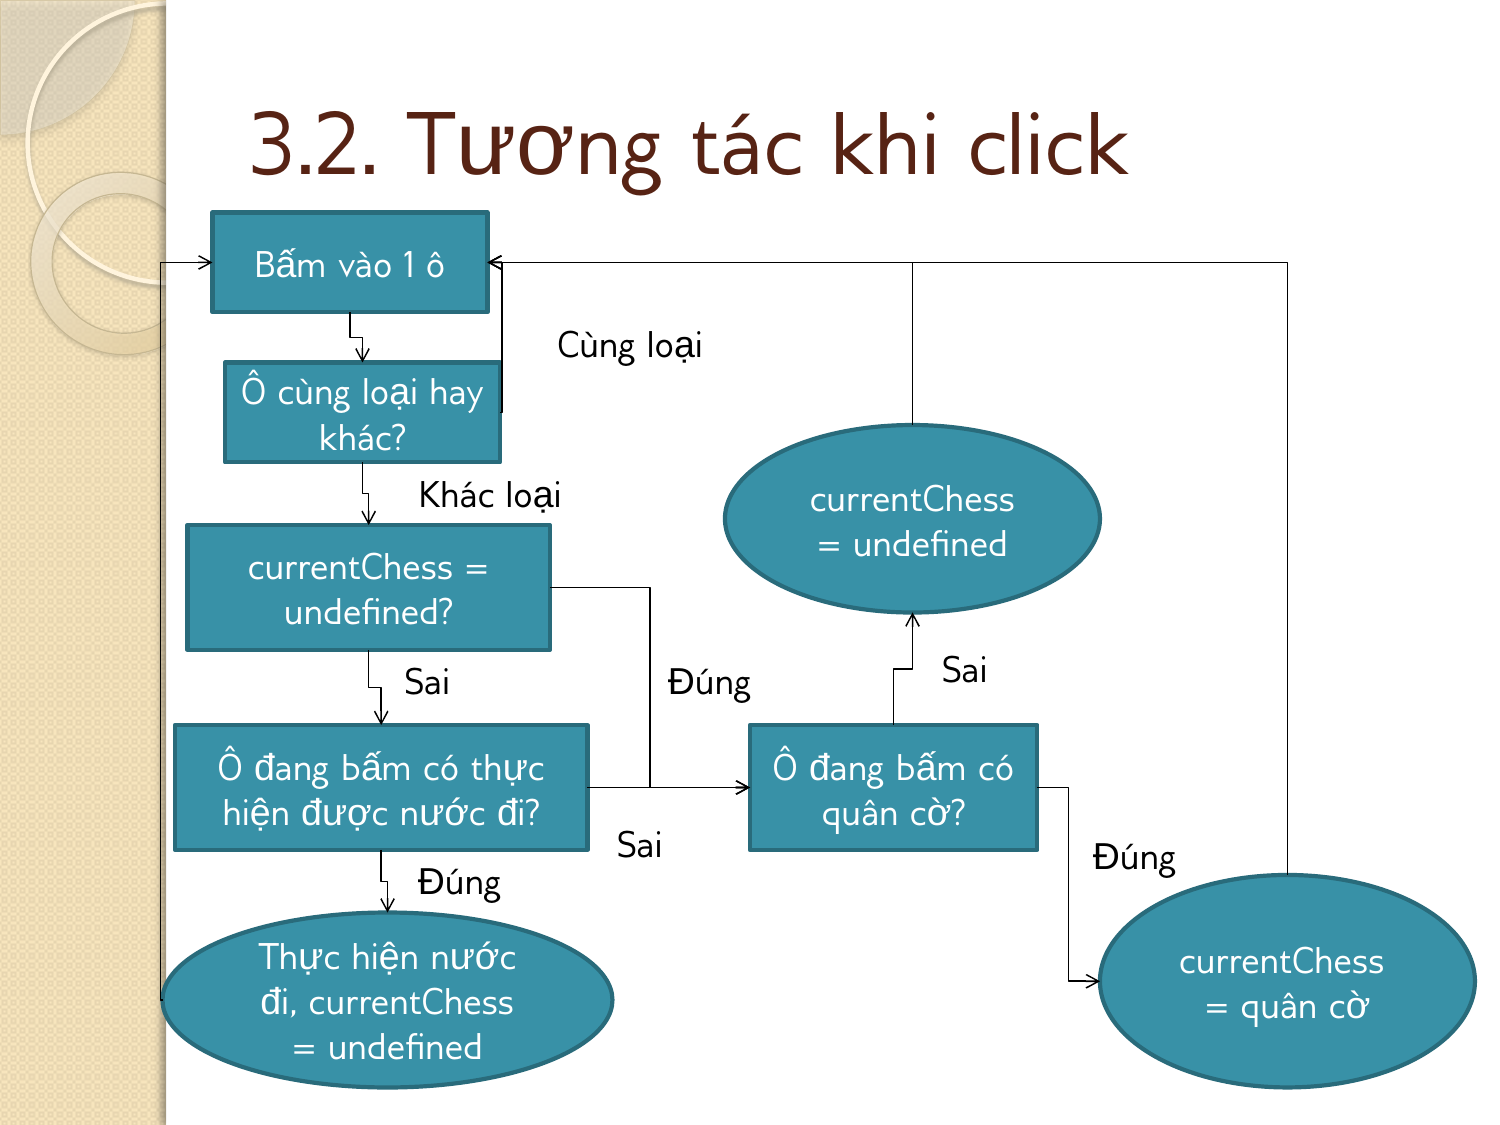

# 3.2. Tương tác khi click
Bấm vào 1 ô
Cùng loại
Ô cùng loại hay khác?
currentChess = undefined
Khác loại
currentChess = undefined?
Sai
Sai
Đúng
Ô đang bấm có thực hiện được nước đi?
Ô đang bấm có quân cờ?
Sai
Đúng
Đúng
currentChess  = quân cờ
Thực hiện nước đi, currentChess = undefined